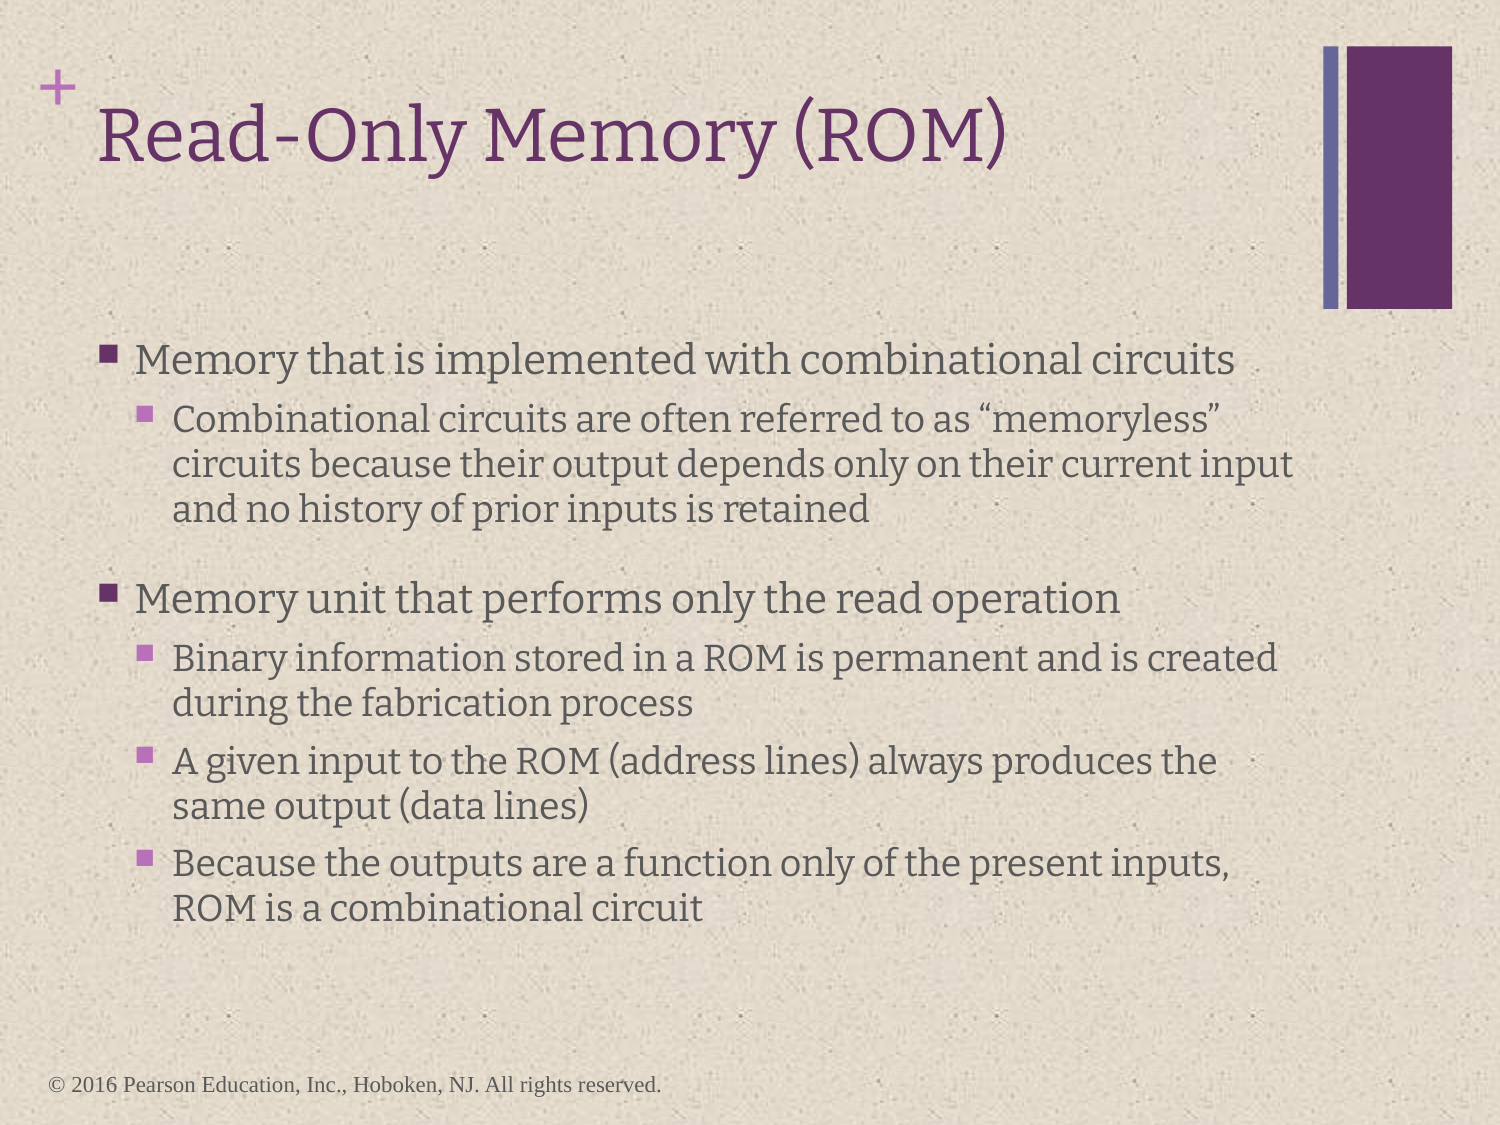

# Read-Only Memory (ROM)
Memory that is implemented with combinational circuits
Combinational circuits are often referred to as “memoryless” circuits because their output depends only on their current input and no history of prior inputs is retained
Memory unit that performs only the read operation
Binary information stored in a ROM is permanent and is created during the fabrication process
A given input to the ROM (address lines) always produces the same output (data lines)
Because the outputs are a function only of the present inputs, ROM is a combinational circuit
© 2016 Pearson Education, Inc., Hoboken, NJ. All rights reserved.